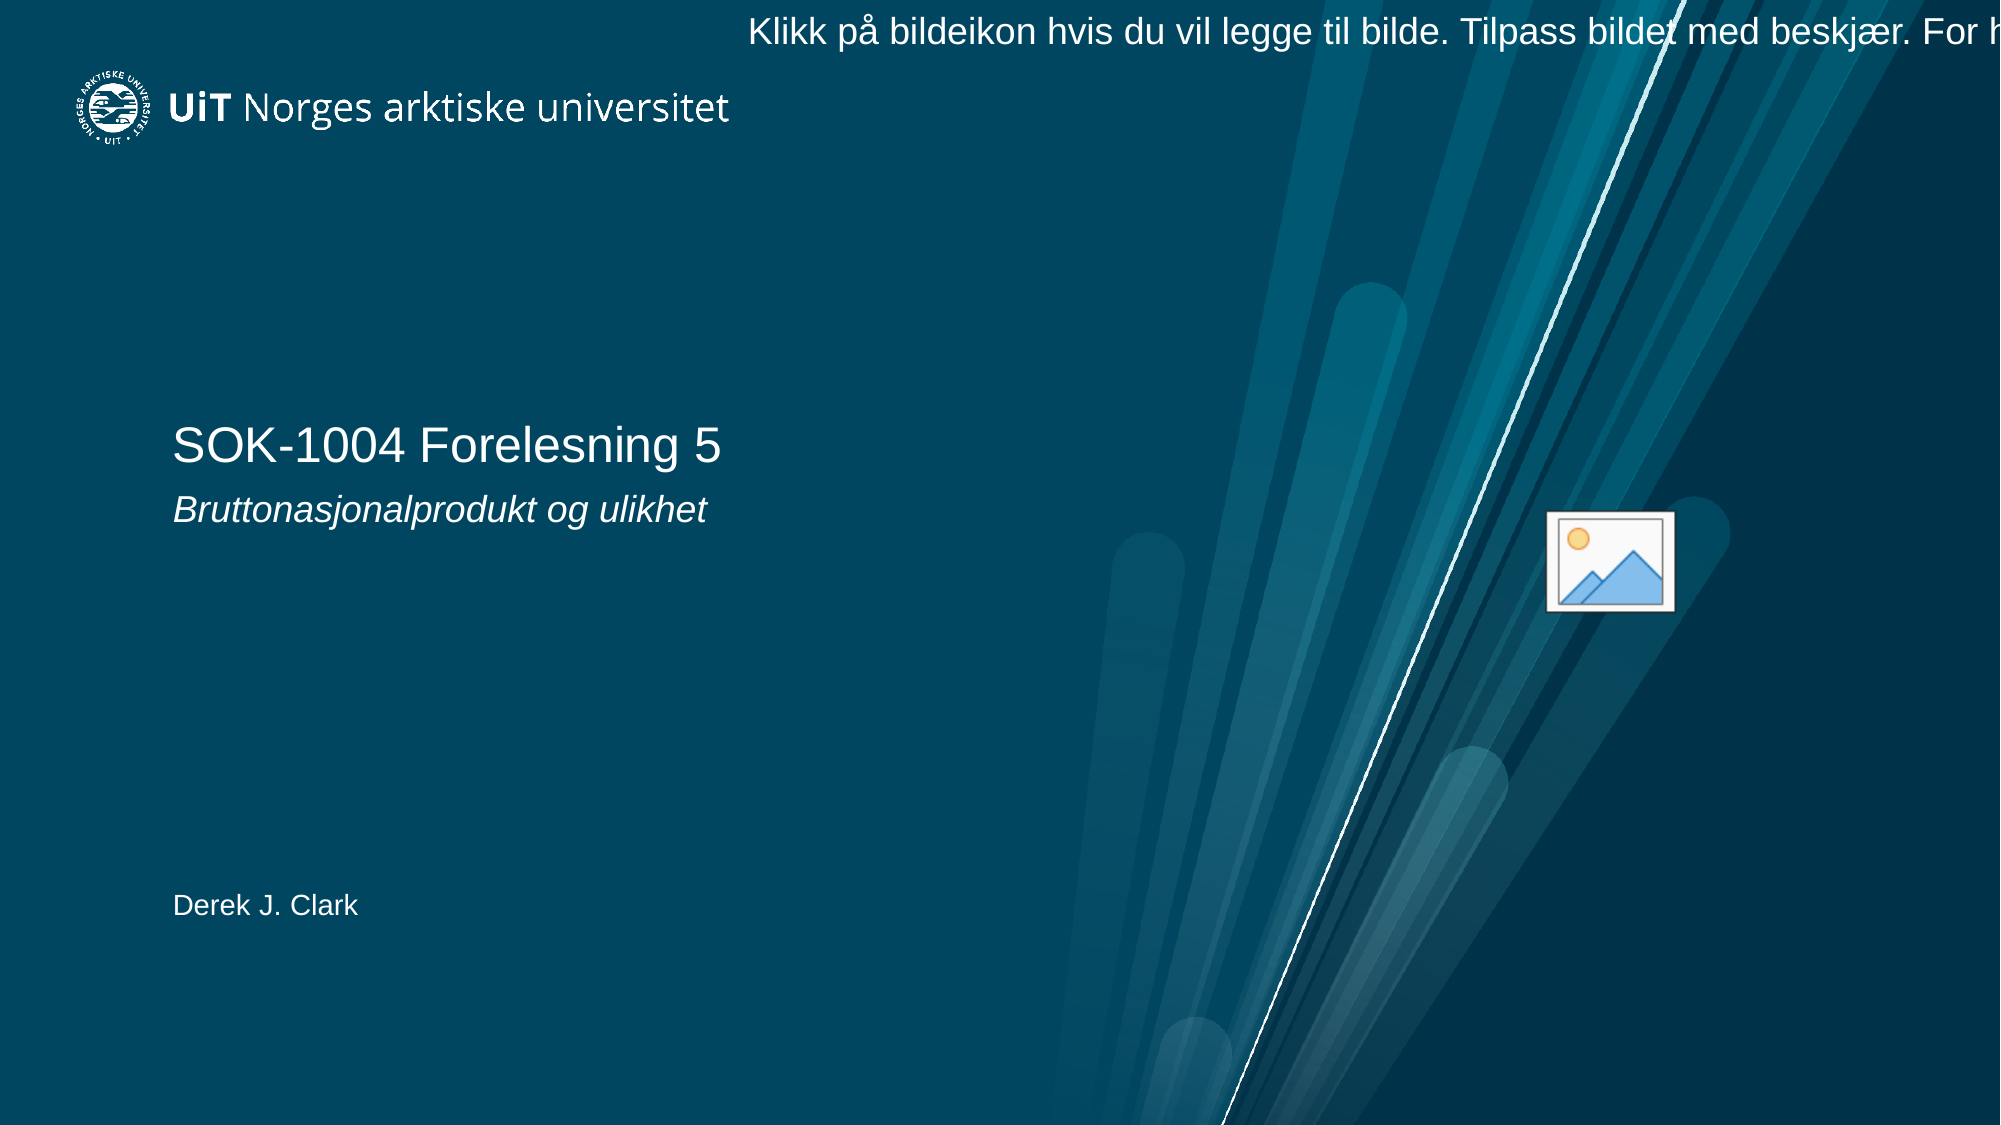

# SOK-1004 Forelesning 5
Bruttonasjonalprodukt og ulikhet
Derek J. Clark